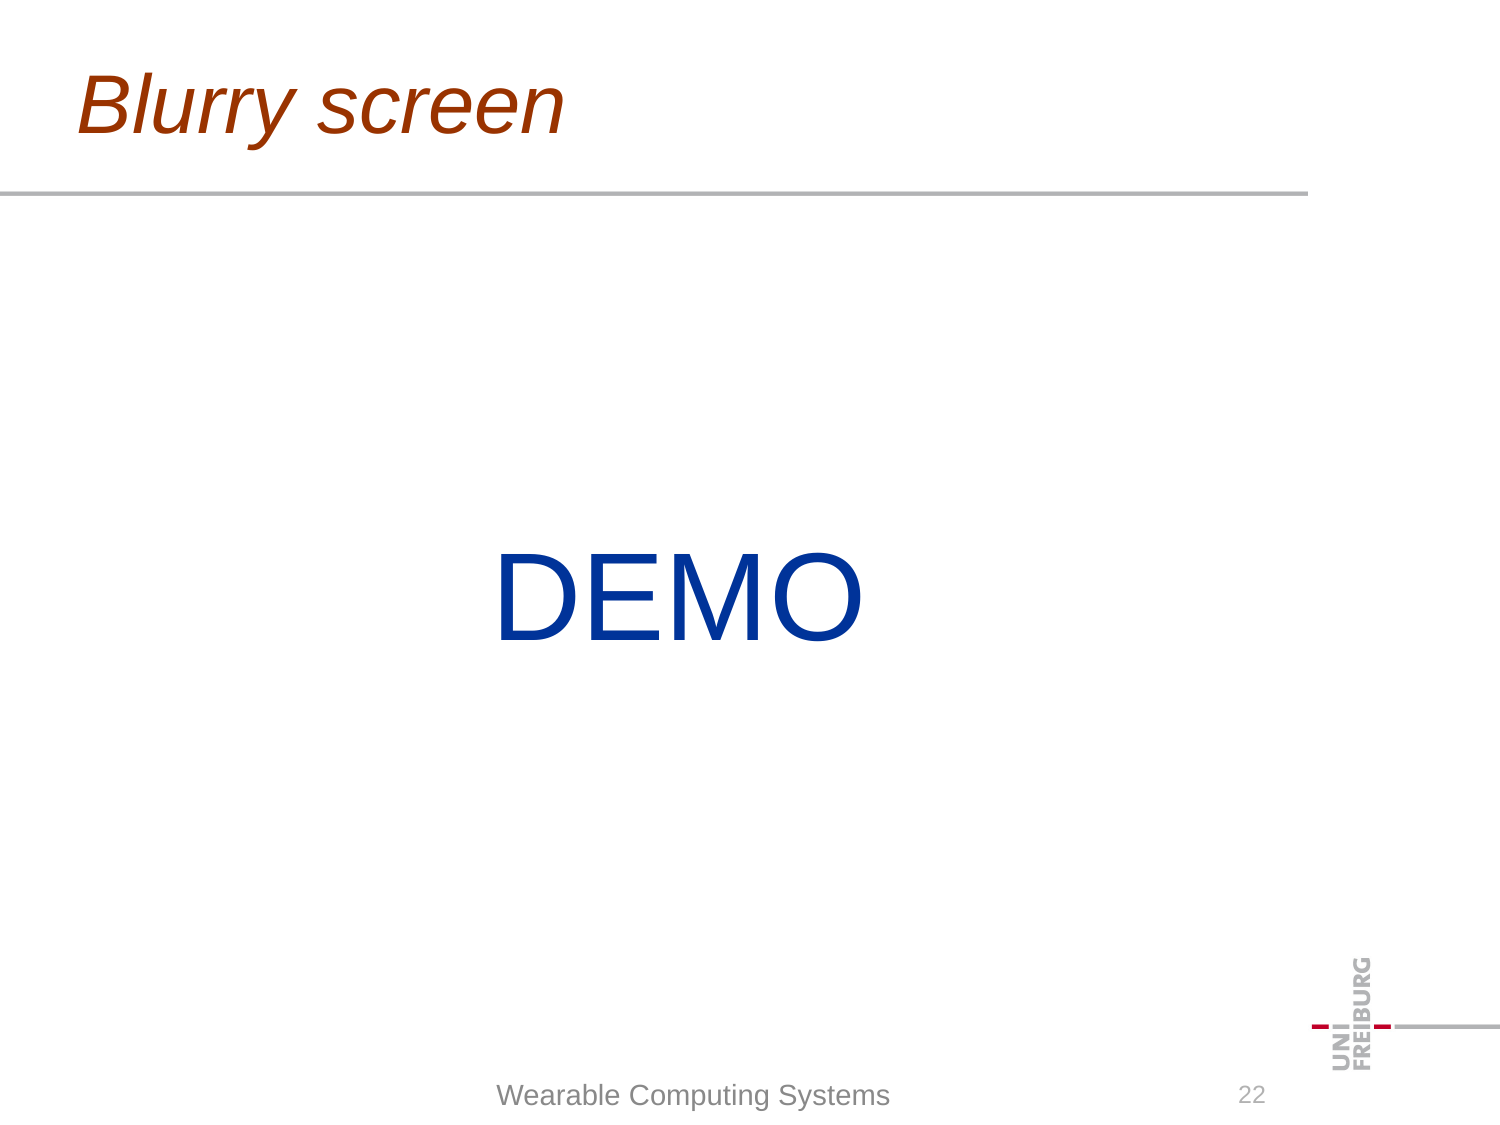

# Blurry screen
DEMO
Wearable Computing Systems
22